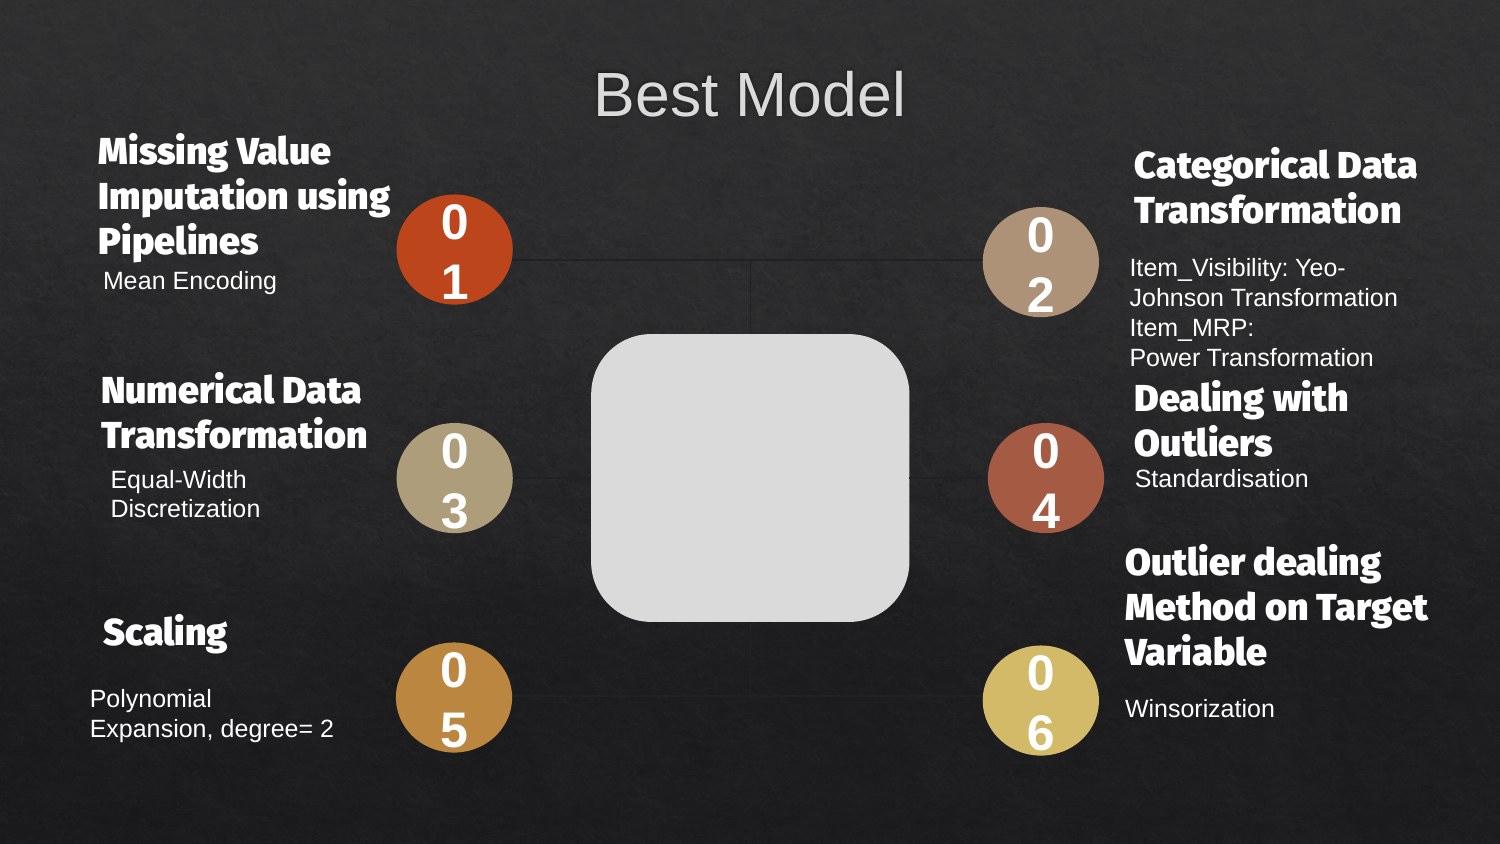

# Best Model
Missing Value Imputation using Pipelines
Categorical Data Transformation
01
02
Item_Visibility: Yeo-Johnson Transformation
Item_MRP:
Power Transformation
Mean Encoding

Numerical Data Transformation
Dealing with Outliers
03
04
Standardisation
Equal-Width Discretization
Scaling
Outlier dealing Method on Target Variable
05
06
Polynomial Expansion, degree= 2
Winsorization